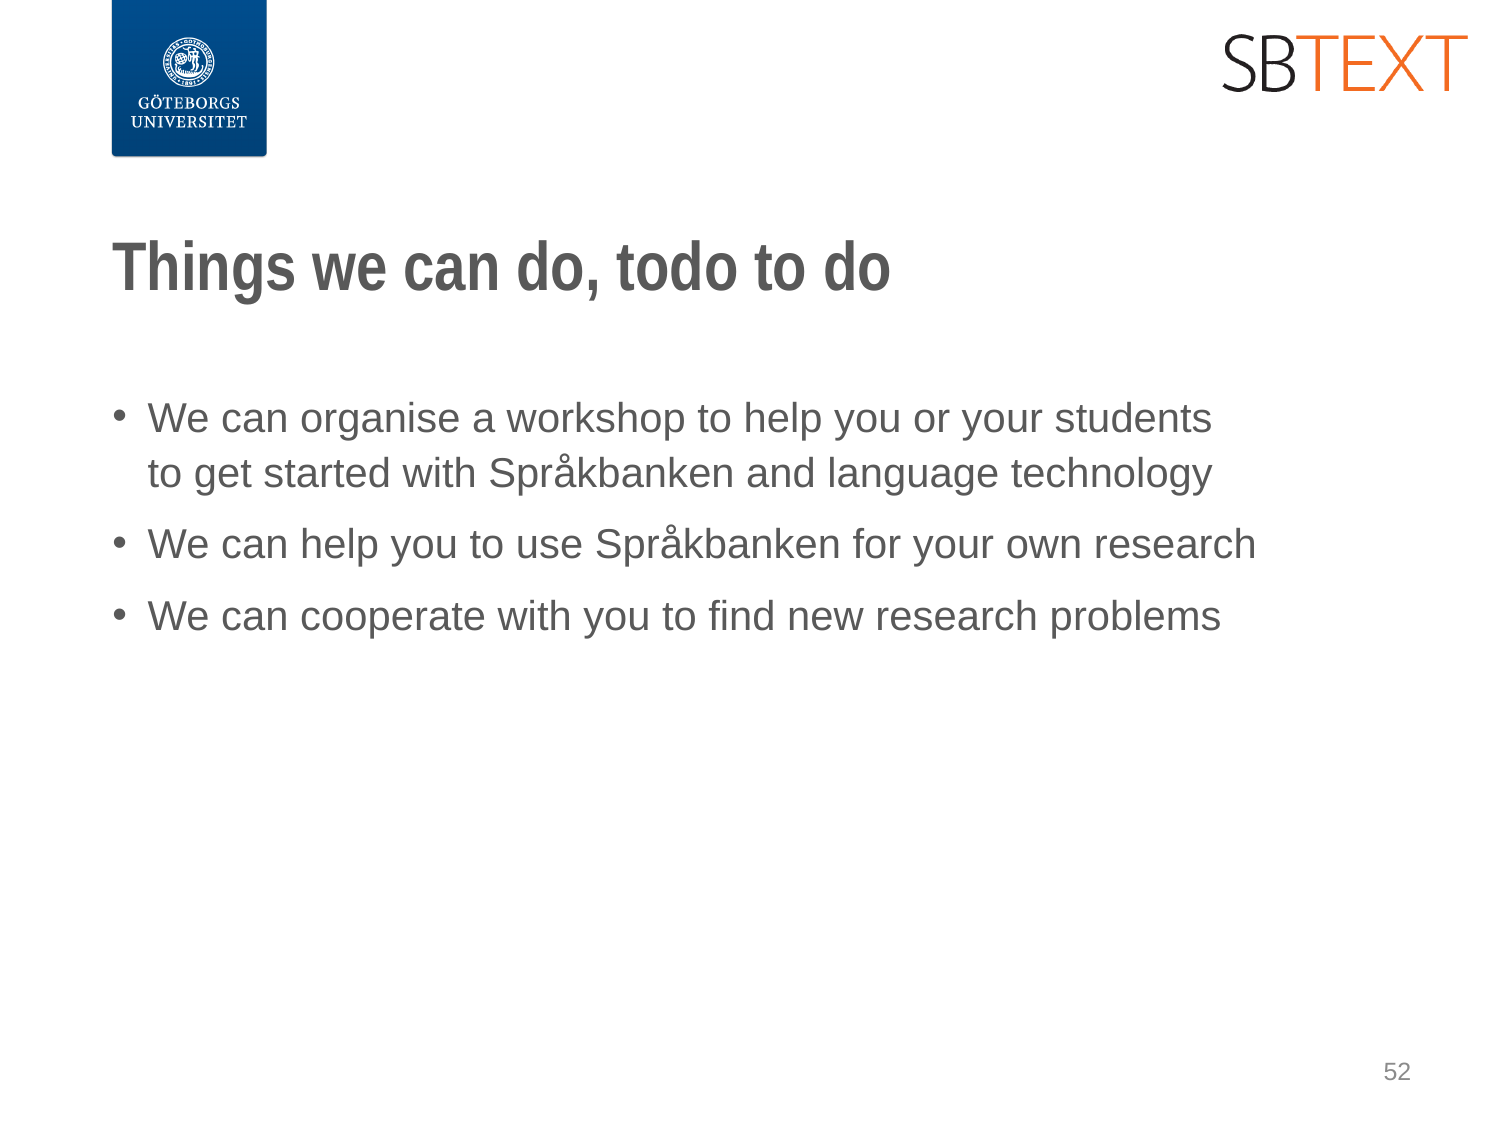

# Things we can do, todo to do
We can organise a workshop to help you or your students
to get started with Språkbanken and language technology
We can help you to use Språkbanken for your own research
We can cooperate with you to find new research problems
52